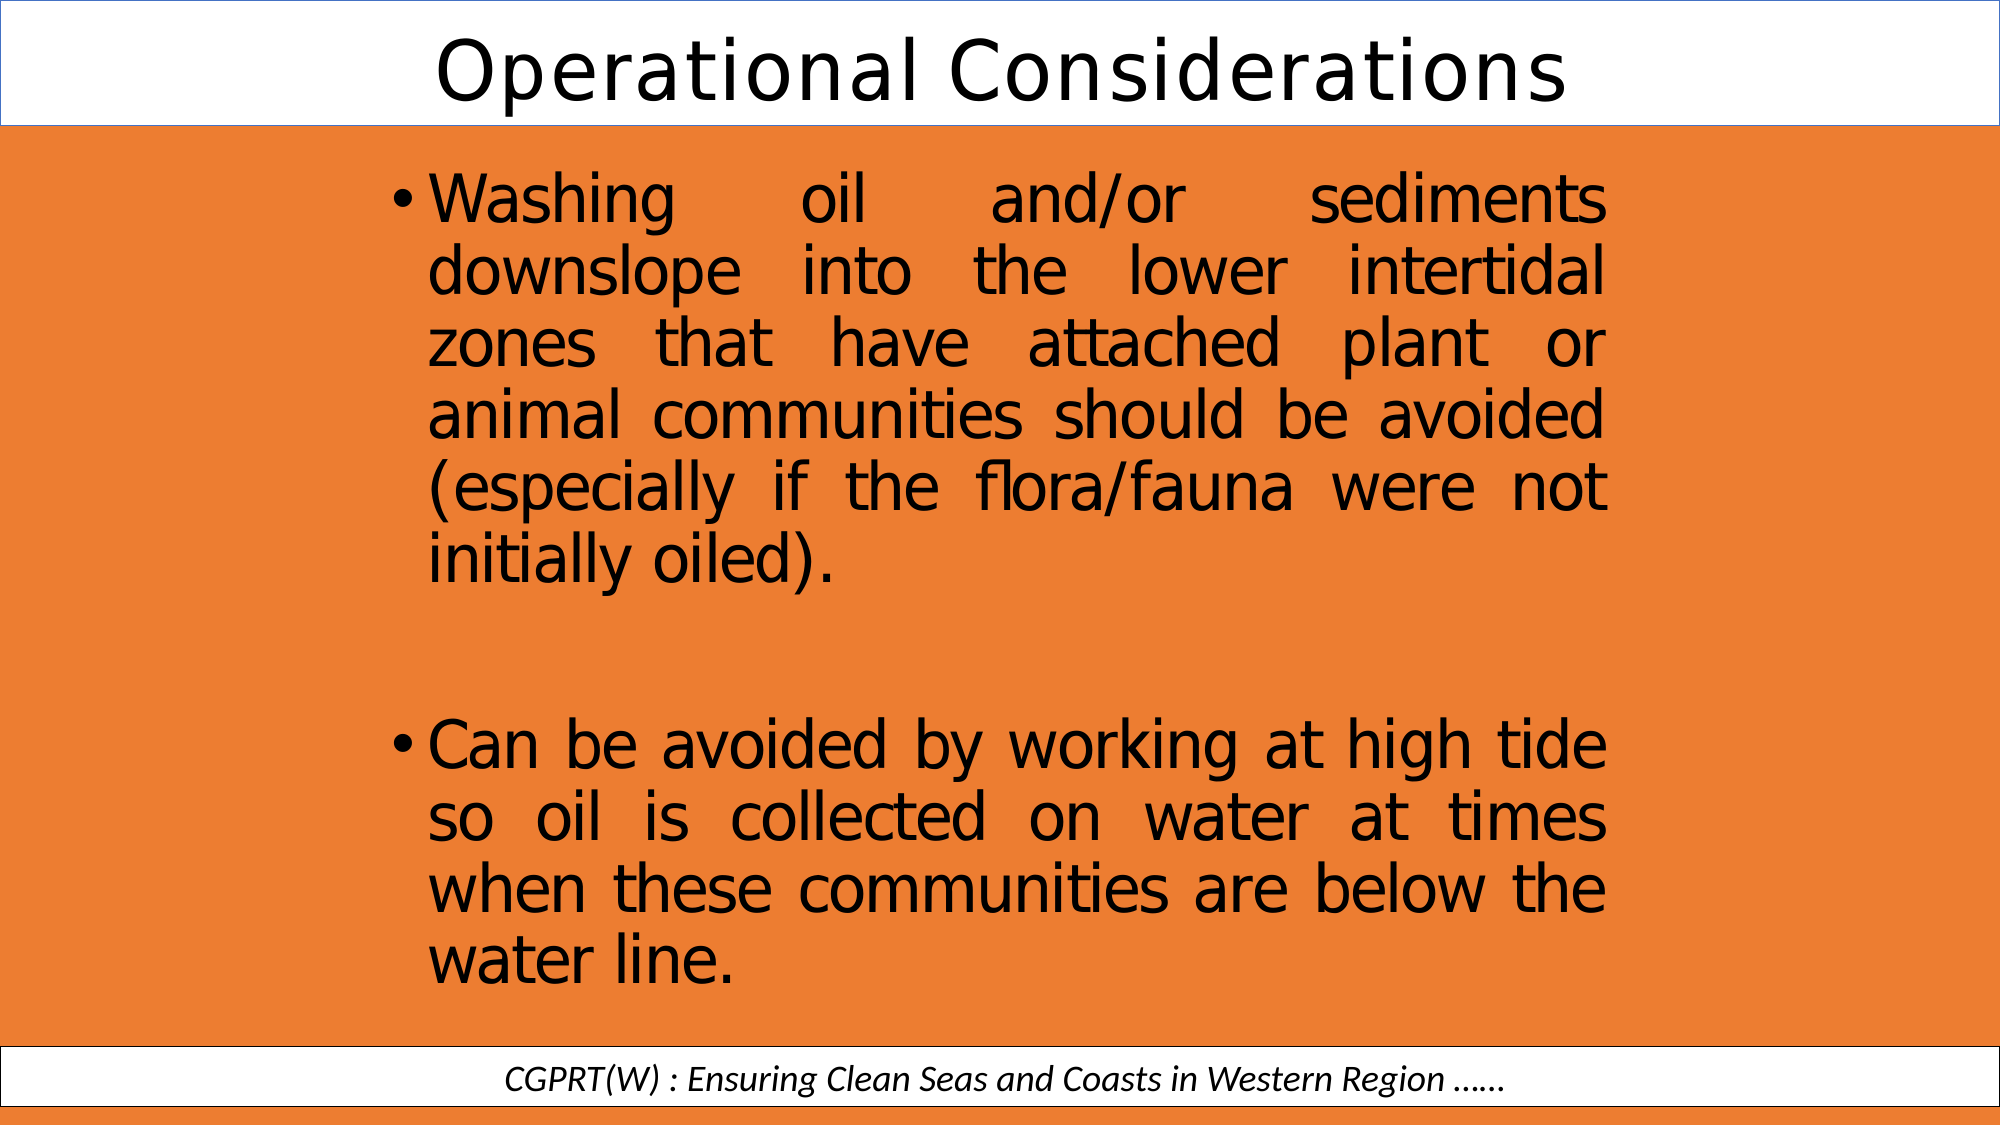

Operational Considerations
Washing oil and/or sediments downslope into the lower intertidal zones that have attached plant or animal communities should be avoided (especially if the flora/fauna were not initially oiled).

Can be avoided by working at high tide so oil is collected on water at times when these communities are below the water line.
 CGPRT(W) : Ensuring Clean Seas and Coasts in Western Region ……